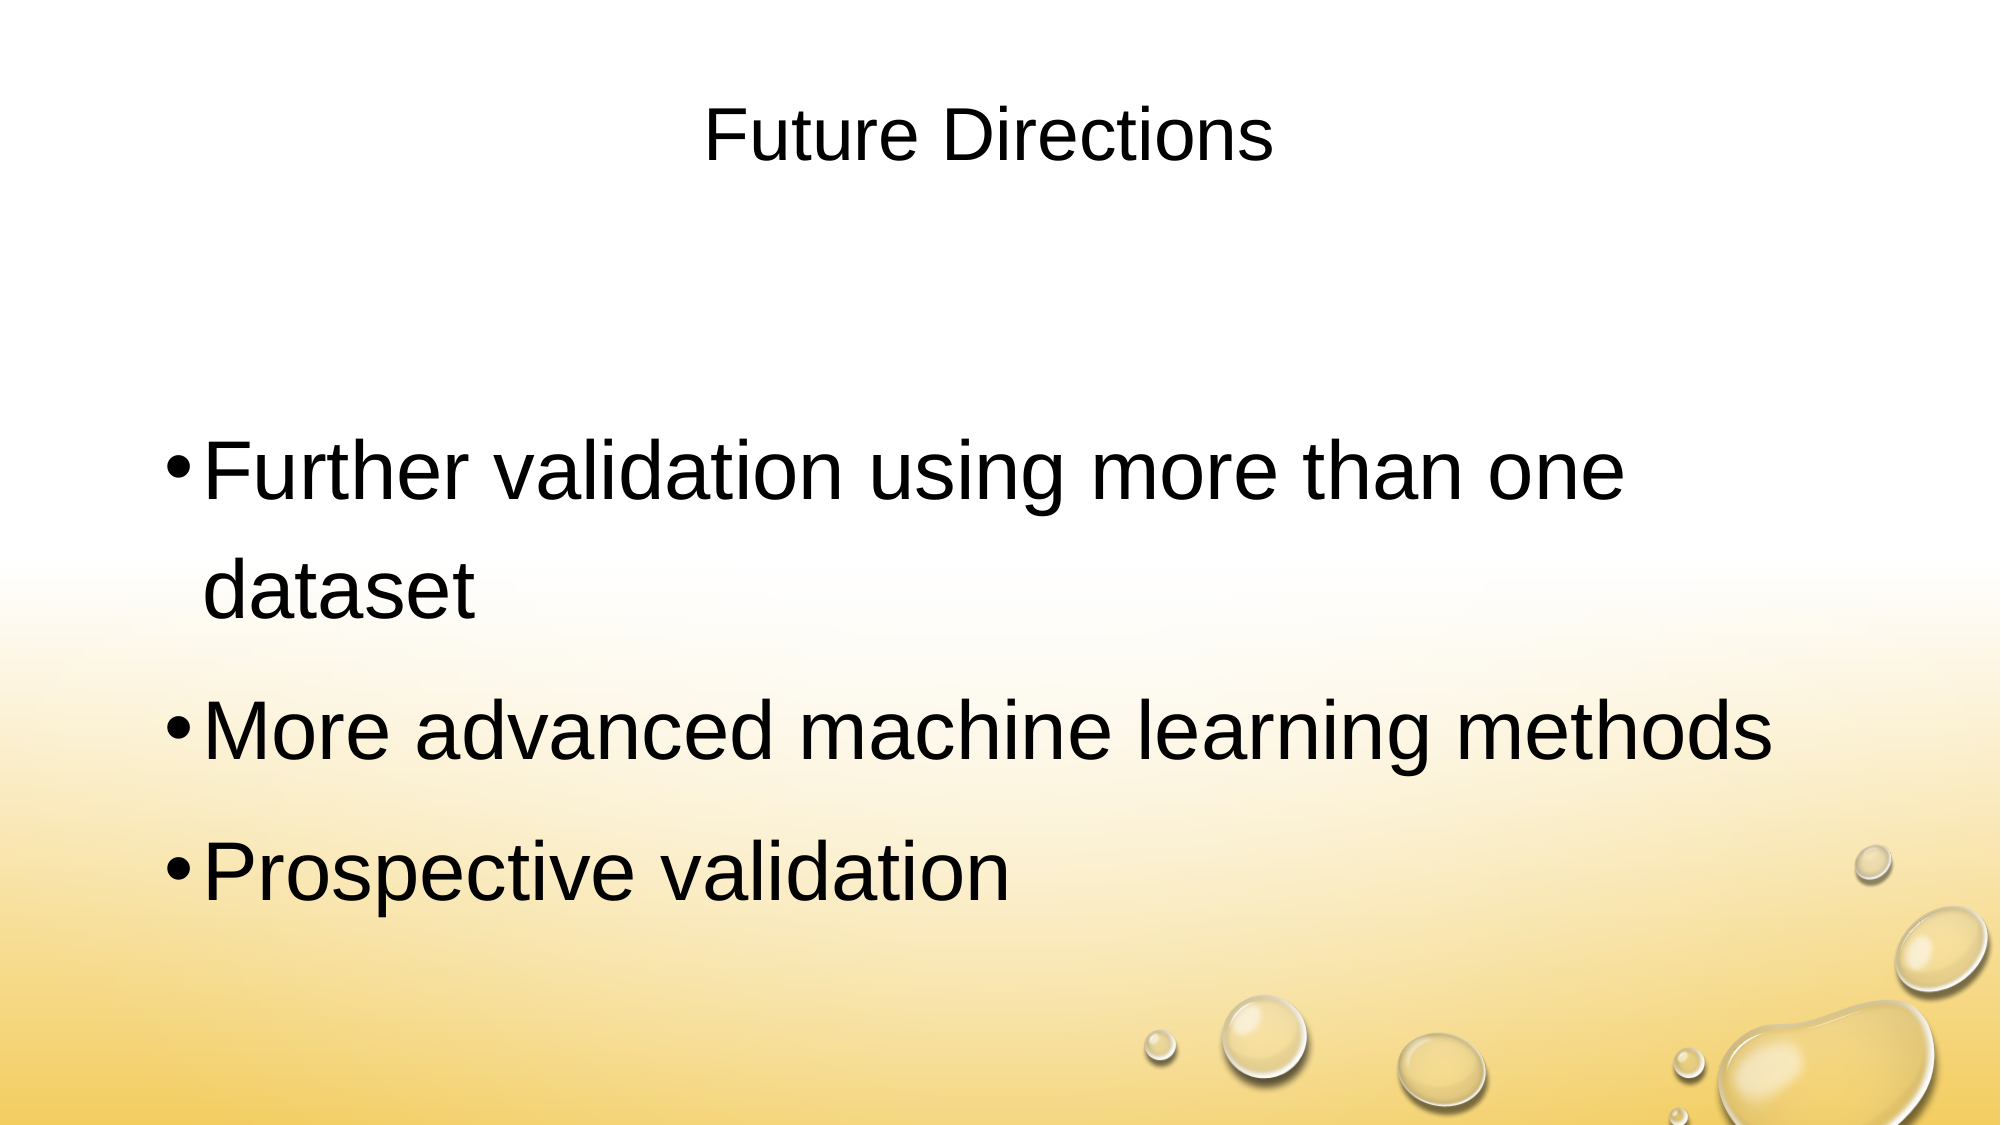

# Future Directions
Further validation using more than one dataset
More advanced machine learning methods
Prospective validation